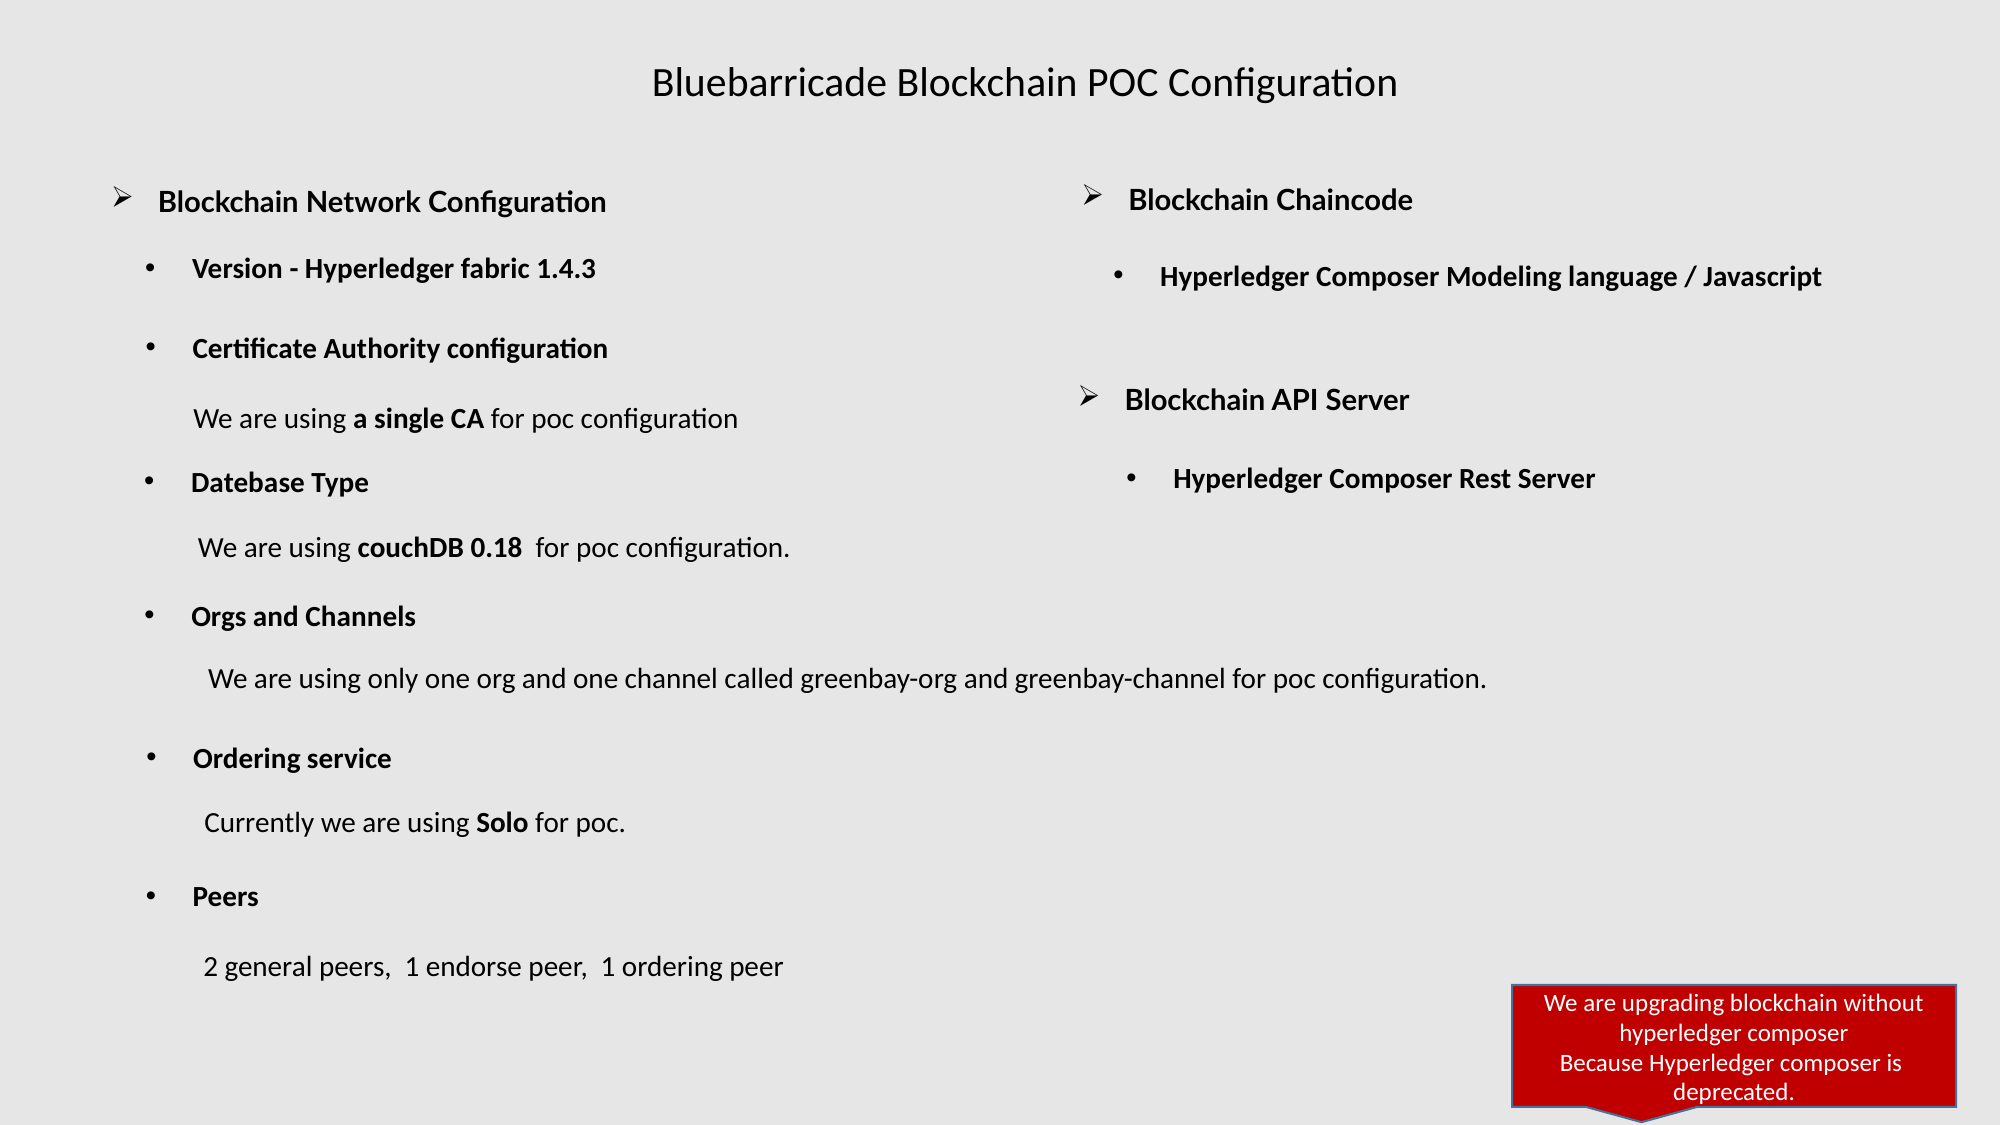

Bluebarricade Blockchain POC Configuration
Blockchain Chaincode
Blockchain Network Configuration
Version - Hyperledger fabric 1.4.3
Hyperledger Composer Modeling language / Javascript
Certificate Authority configuration
Blockchain API Server
We are using a single CA for poc configuration
Hyperledger Composer Rest Server
Datebase Type
We are using couchDB 0.18  for poc configuration.
Orgs and Channels
We are using only one org and one channel called greenbay-org and greenbay-channel for poc configuration.
Ordering service
Currently we are using Solo for poc.
Peers
2 general peers,  1 endorse peer,  1 ordering peer
We are upgrading blockchain without hyperledger composer
Because Hyperledger composer is  deprecated.